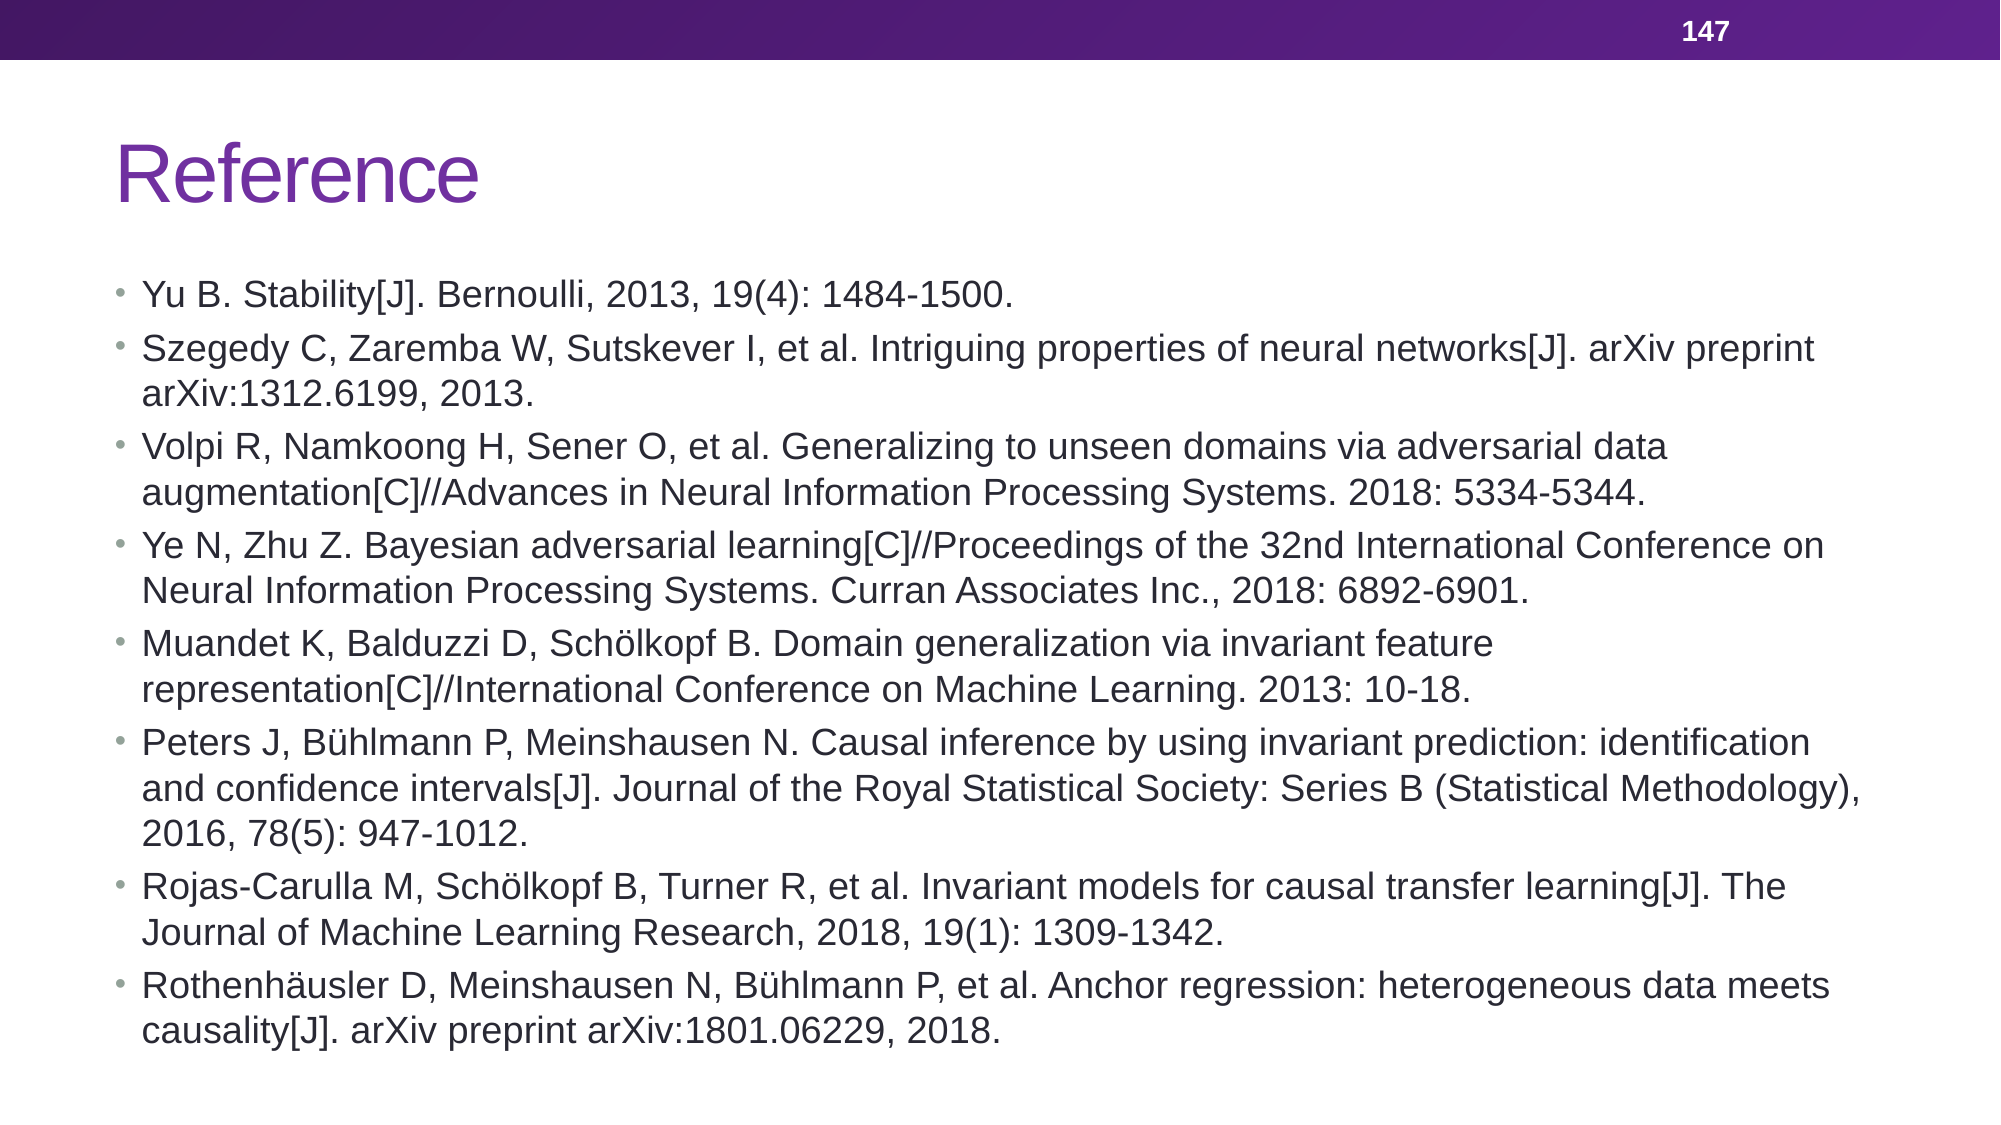

147
# Reference
Yu B. Stability[J]. Bernoulli, 2013, 19(4): 1484-1500.
Szegedy C, Zaremba W, Sutskever I, et al. Intriguing properties of neural networks[J]. arXiv preprint arXiv:1312.6199, 2013.
Volpi R, Namkoong H, Sener O, et al. Generalizing to unseen domains via adversarial data augmentation[C]//Advances in Neural Information Processing Systems. 2018: 5334-5344.
Ye N, Zhu Z. Bayesian adversarial learning[C]//Proceedings of the 32nd International Conference on Neural Information Processing Systems. Curran Associates Inc., 2018: 6892-6901.
Muandet K, Balduzzi D, Schölkopf B. Domain generalization via invariant feature representation[C]//International Conference on Machine Learning. 2013: 10-18.
Peters J, Bühlmann P, Meinshausen N. Causal inference by using invariant prediction: identification and confidence intervals[J]. Journal of the Royal Statistical Society: Series B (Statistical Methodology), 2016, 78(5): 947-1012.
Rojas-Carulla M, Schölkopf B, Turner R, et al. Invariant models for causal transfer learning[J]. The Journal of Machine Learning Research, 2018, 19(1): 1309-1342.
Rothenhäusler D, Meinshausen N, Bühlmann P, et al. Anchor regression: heterogeneous data meets causality[J]. arXiv preprint arXiv:1801.06229, 2018.